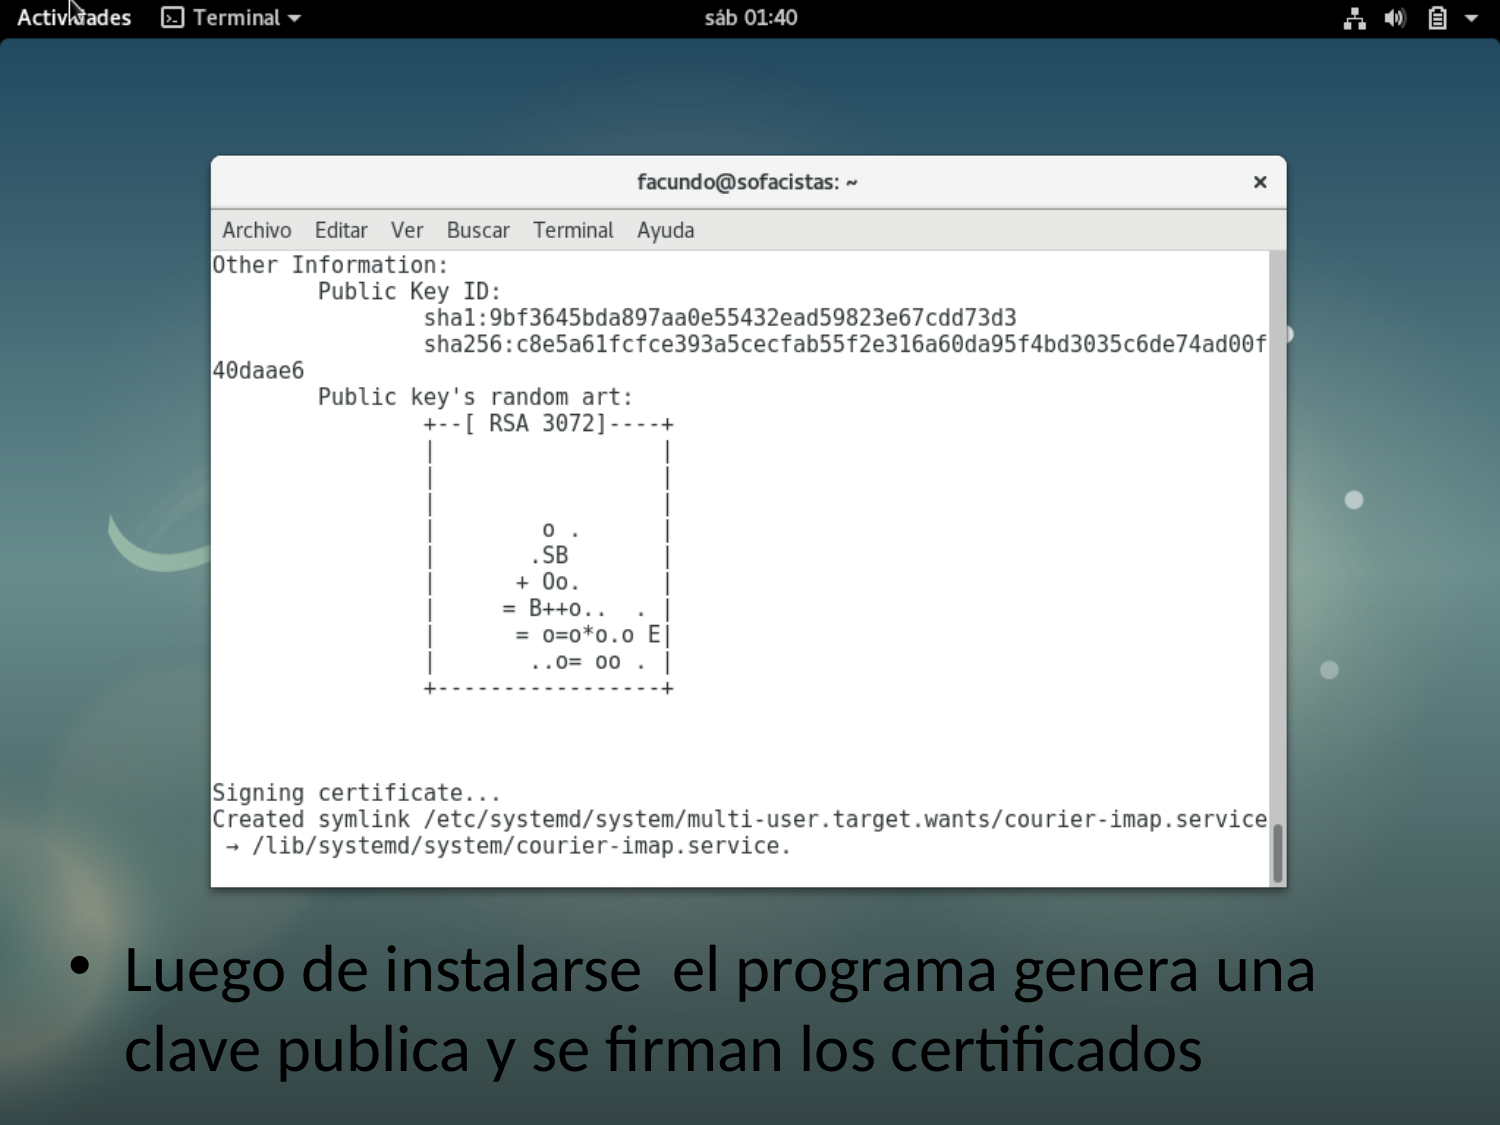

Luego de instalarse  el programa genera una clave publica y se firman los certificados